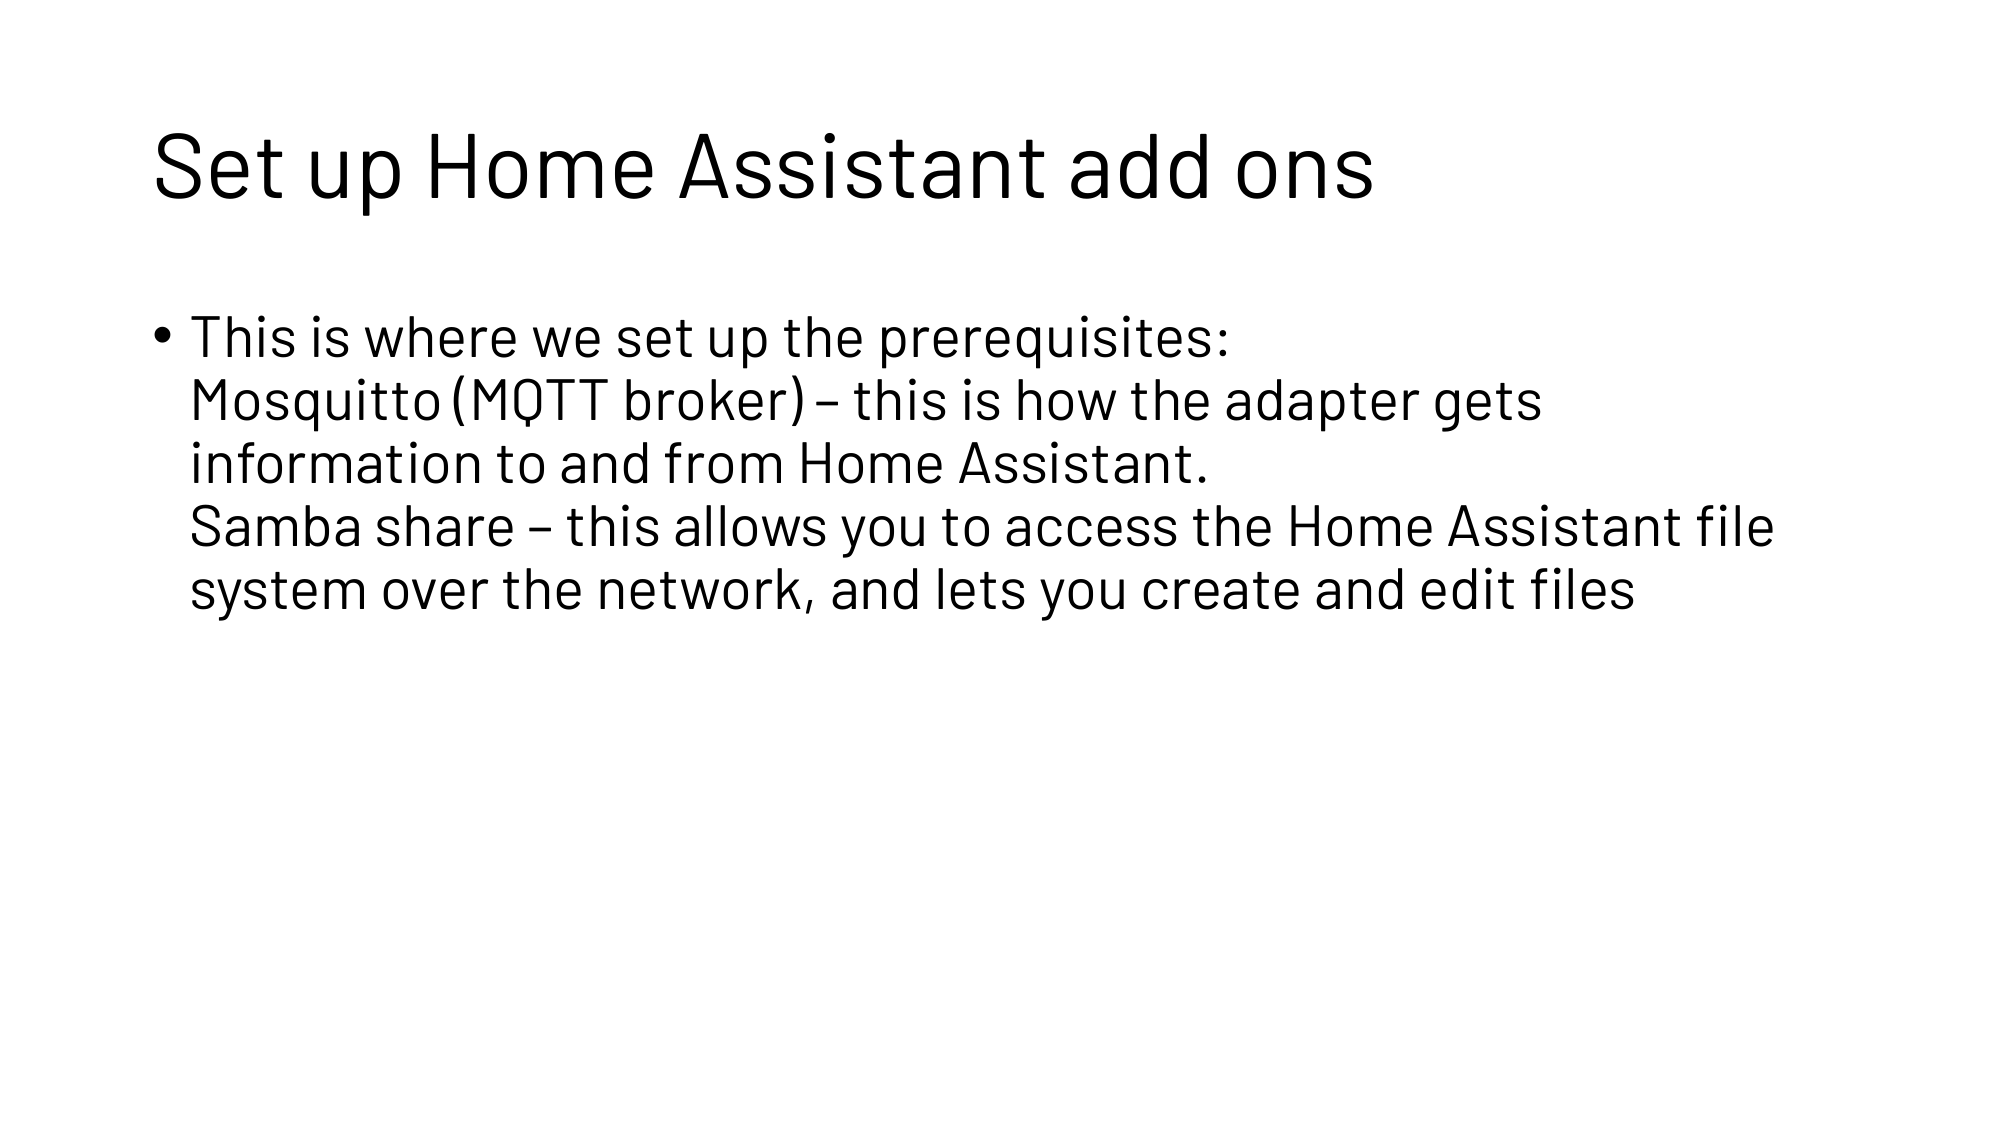

# Set up Home Assistant add ons
This is where we set up the prerequisites:
Mosquitto (MQTT broker) – this is how the adapter gets information to and from Home Assistant.
Samba share – this allows you to access the Home Assistant file system over the network, and lets you create and edit files